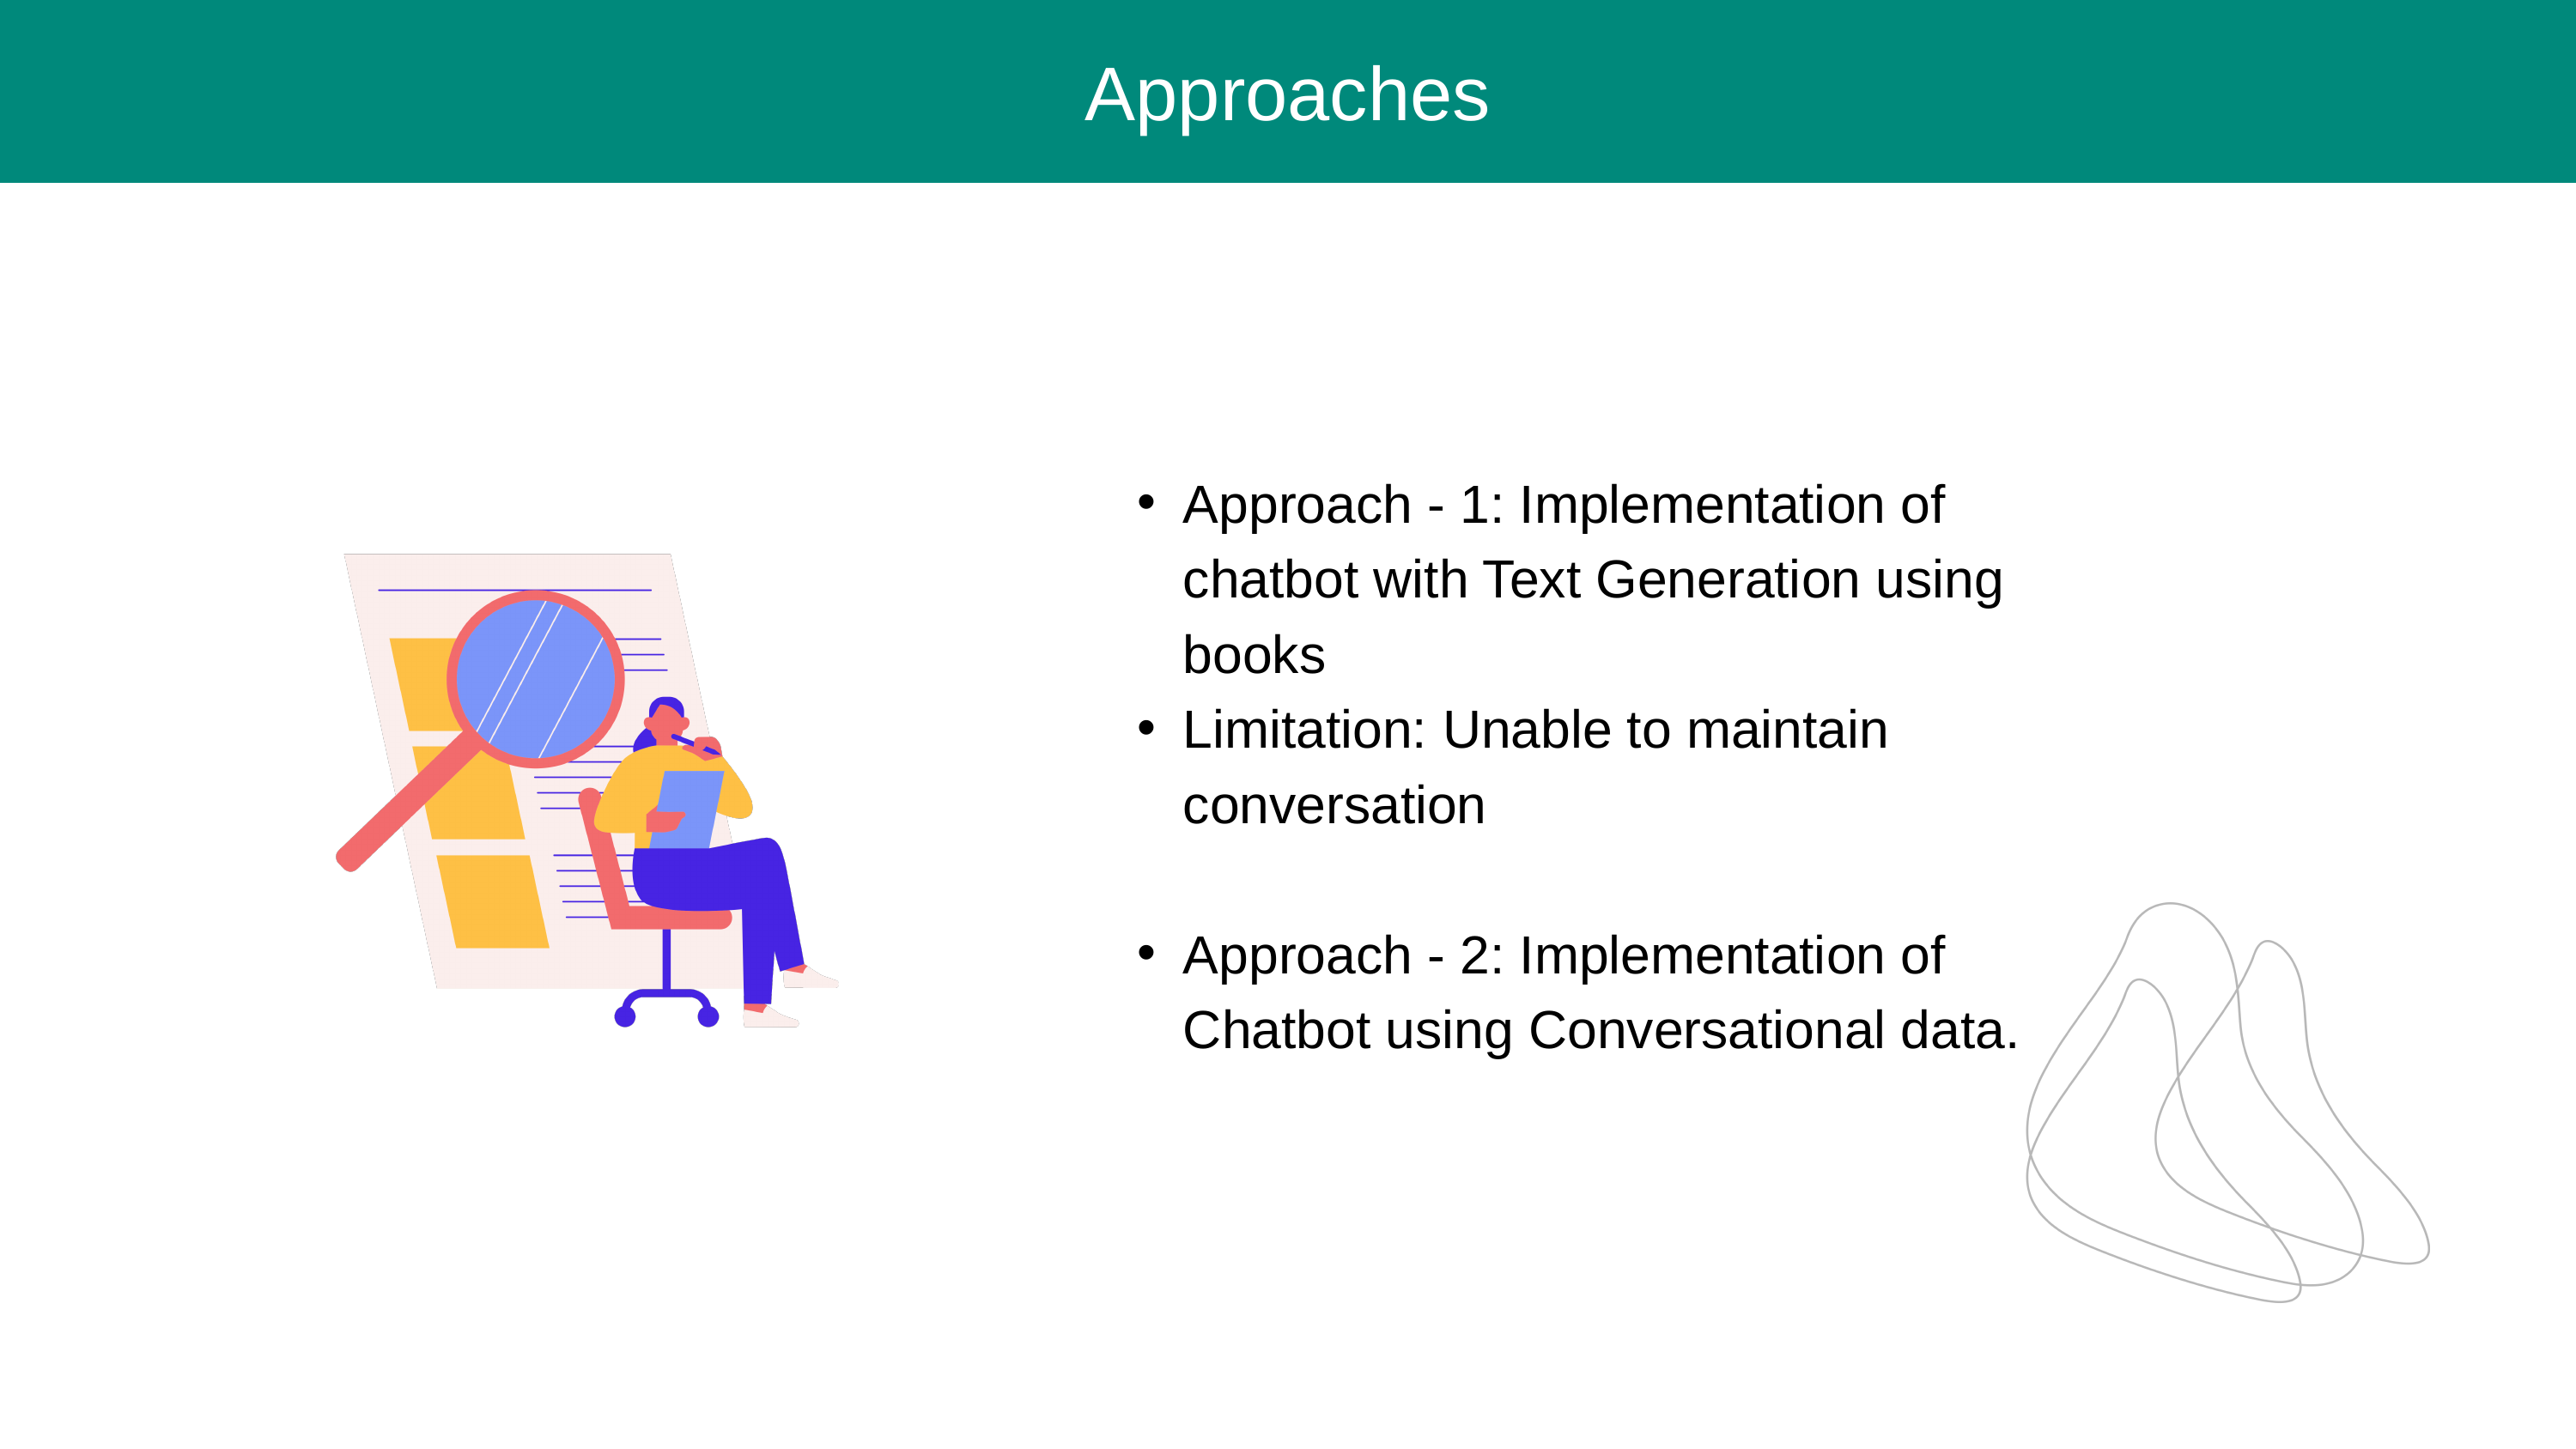

Approaches
Approach - 1: Implementation of chatbot with Text Generation using books
Limitation: Unable to maintain conversation

Approach - 2: Implementation of Chatbot using Conversational data.